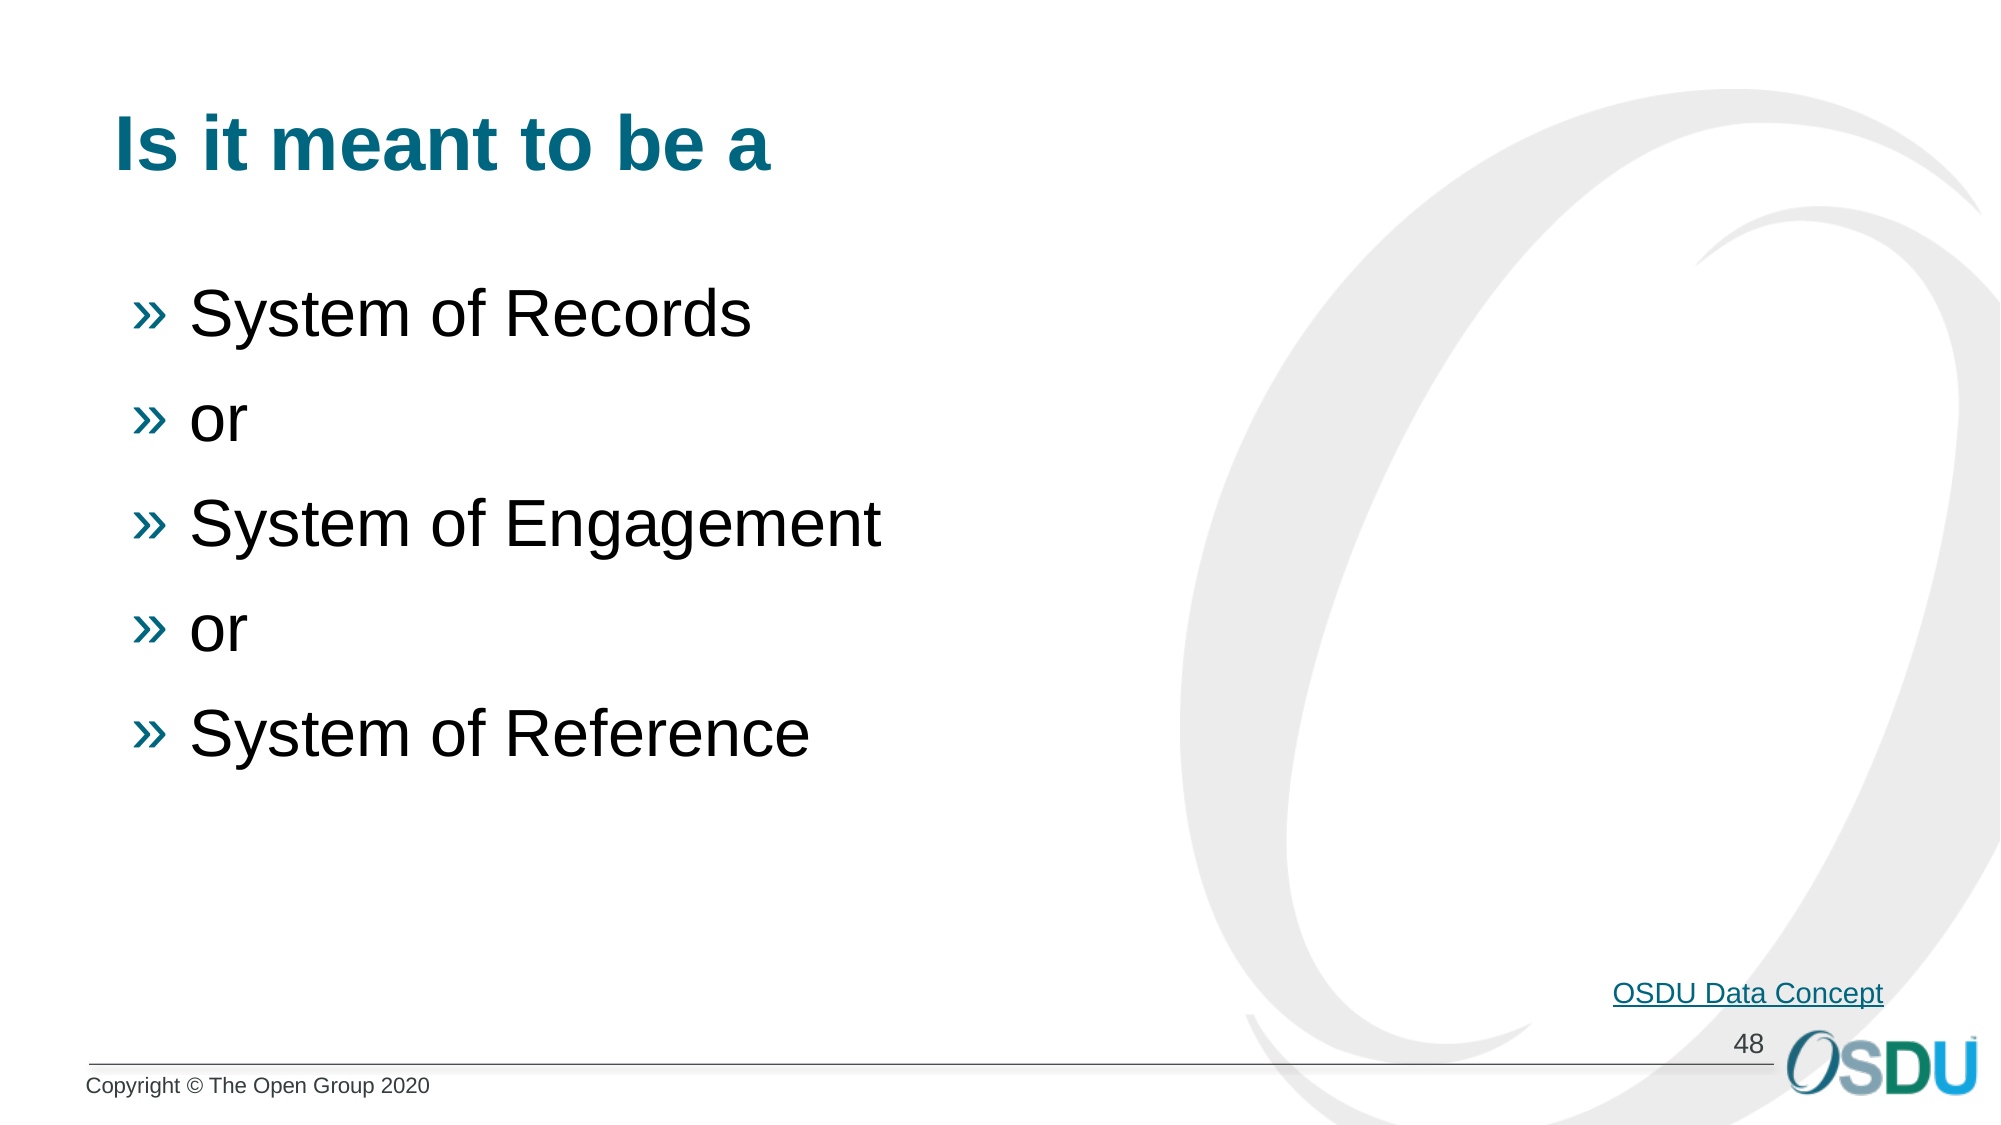

# Is it meant to be a
System of Records
or
System of Engagement
or
System of Reference
OSDU Data Concept
48